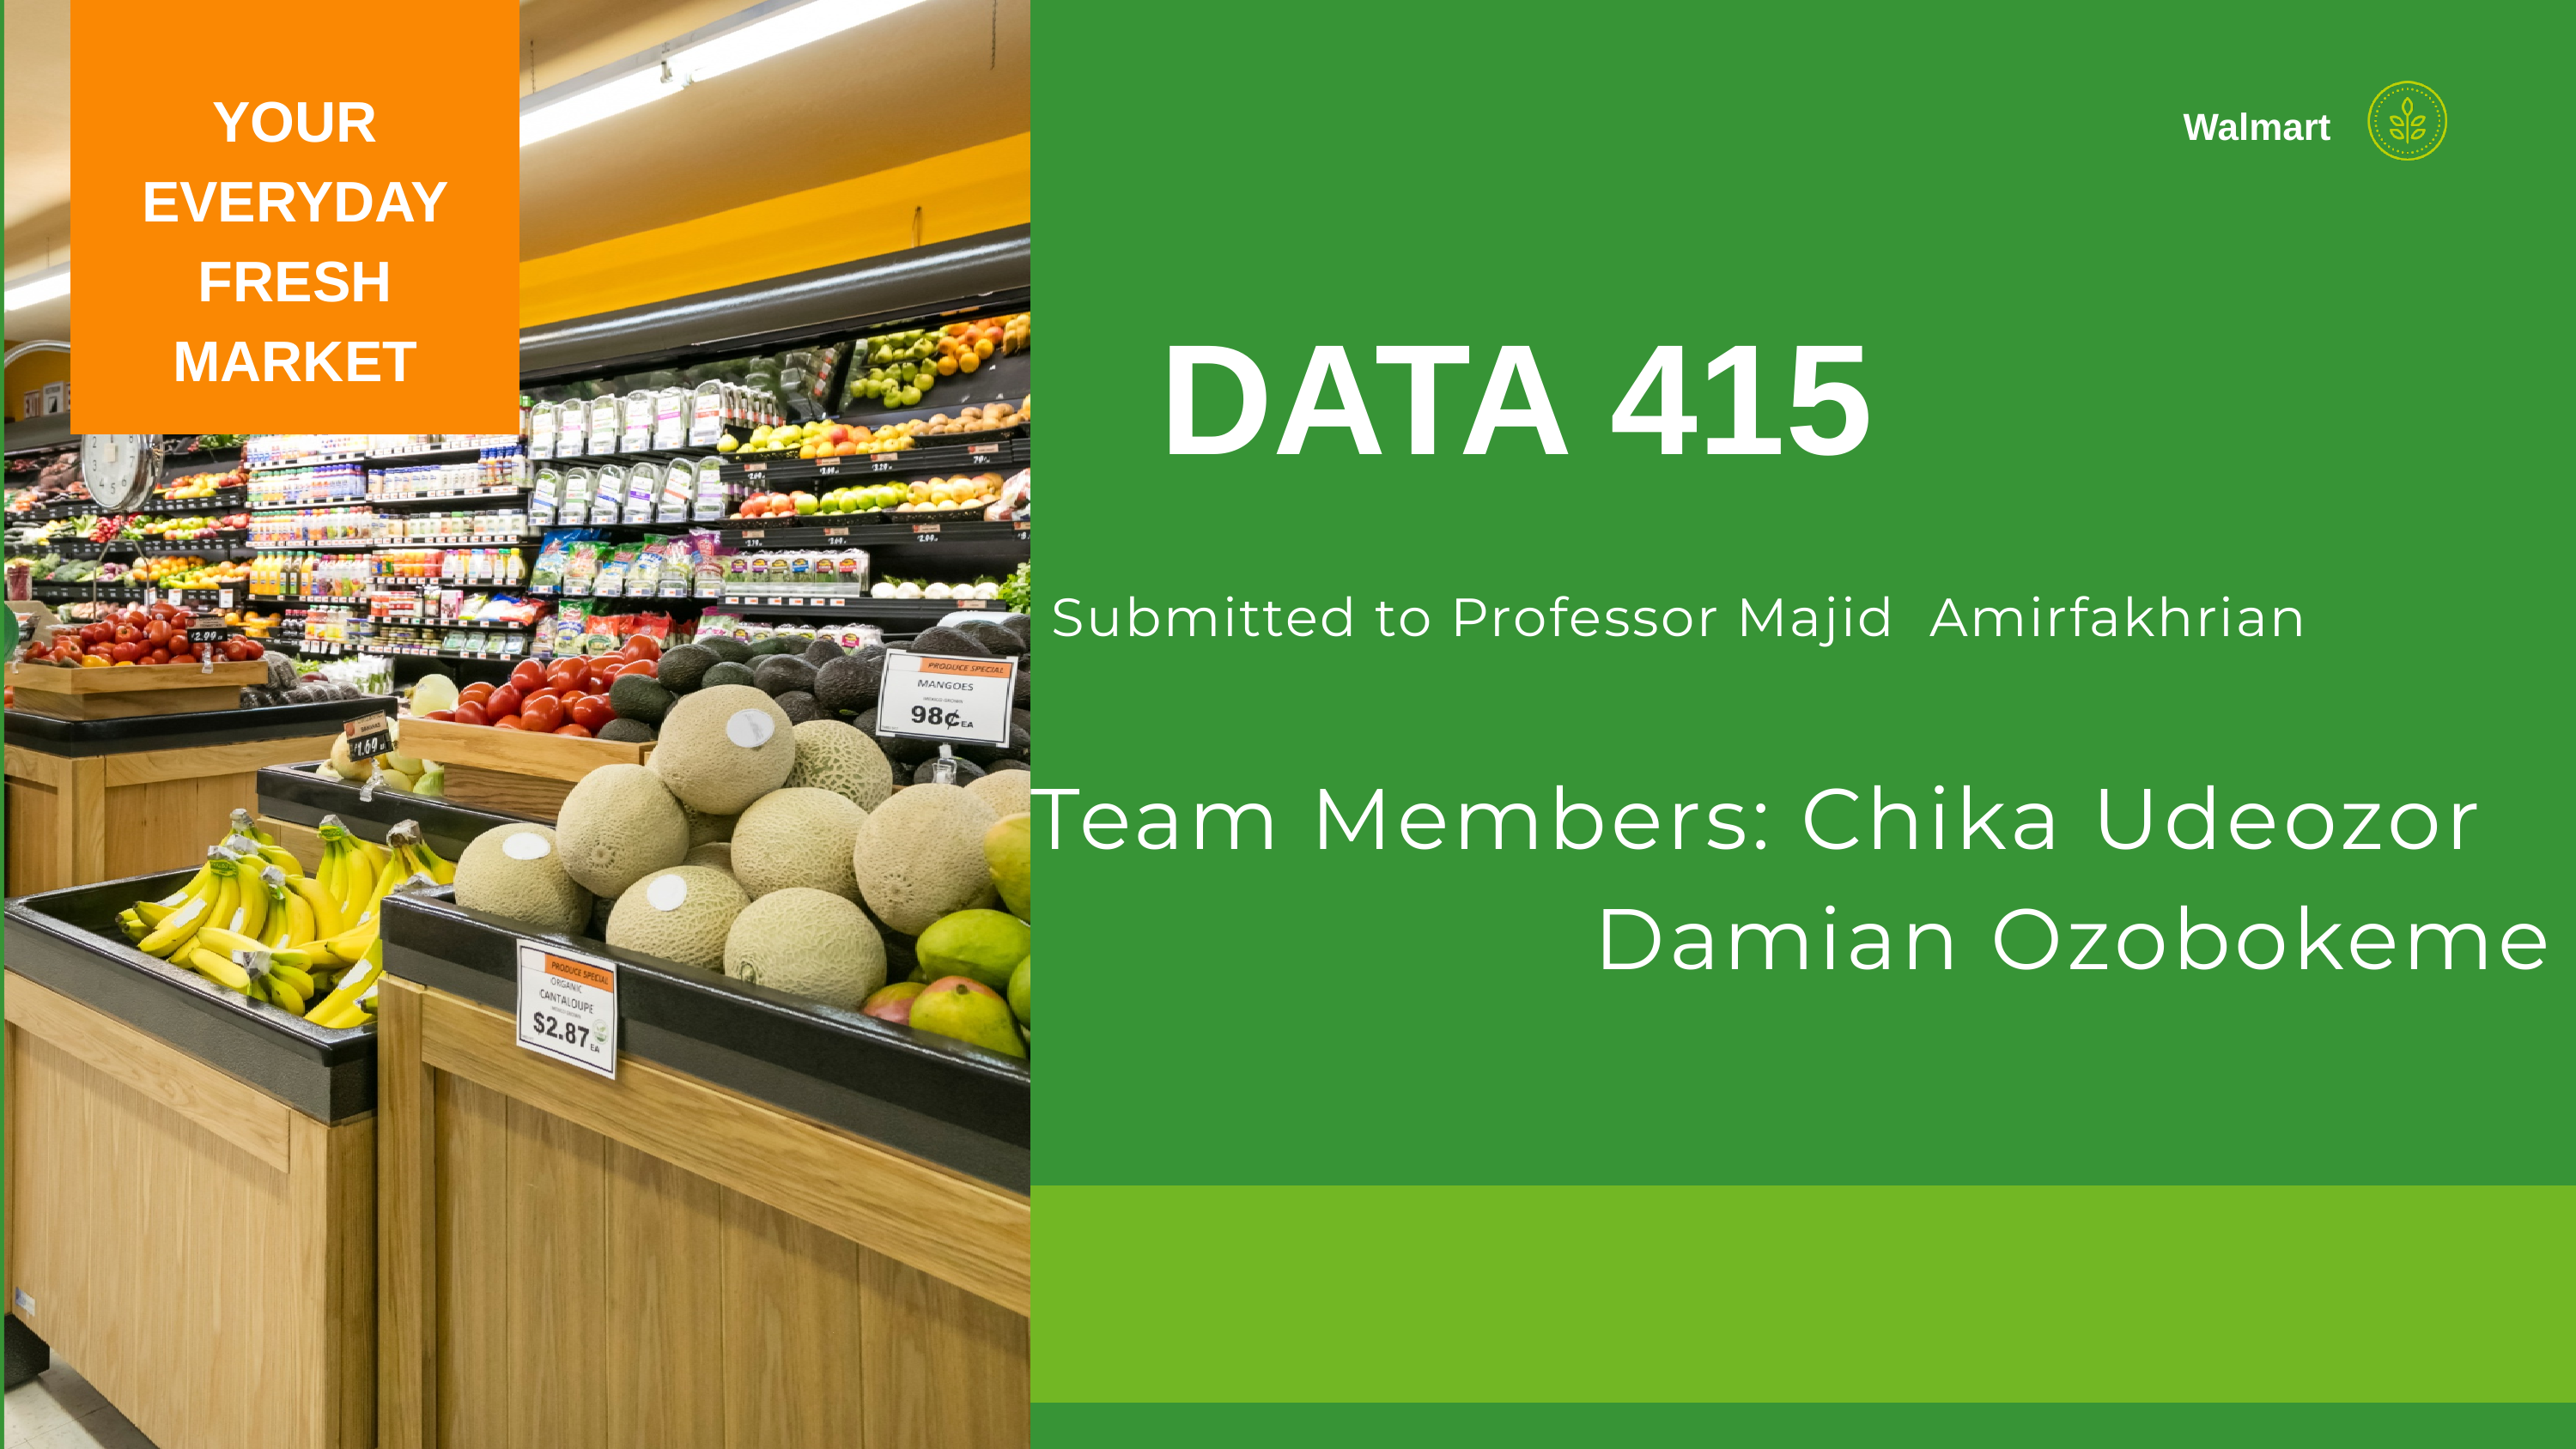

YOUR EVERYDAY FRESH MARKET

Walmart
DATA 415
Submitted to Professor Majid  Amirfakhrian
Team Members: Chika Udeozor
                     Damian Ozobokeme